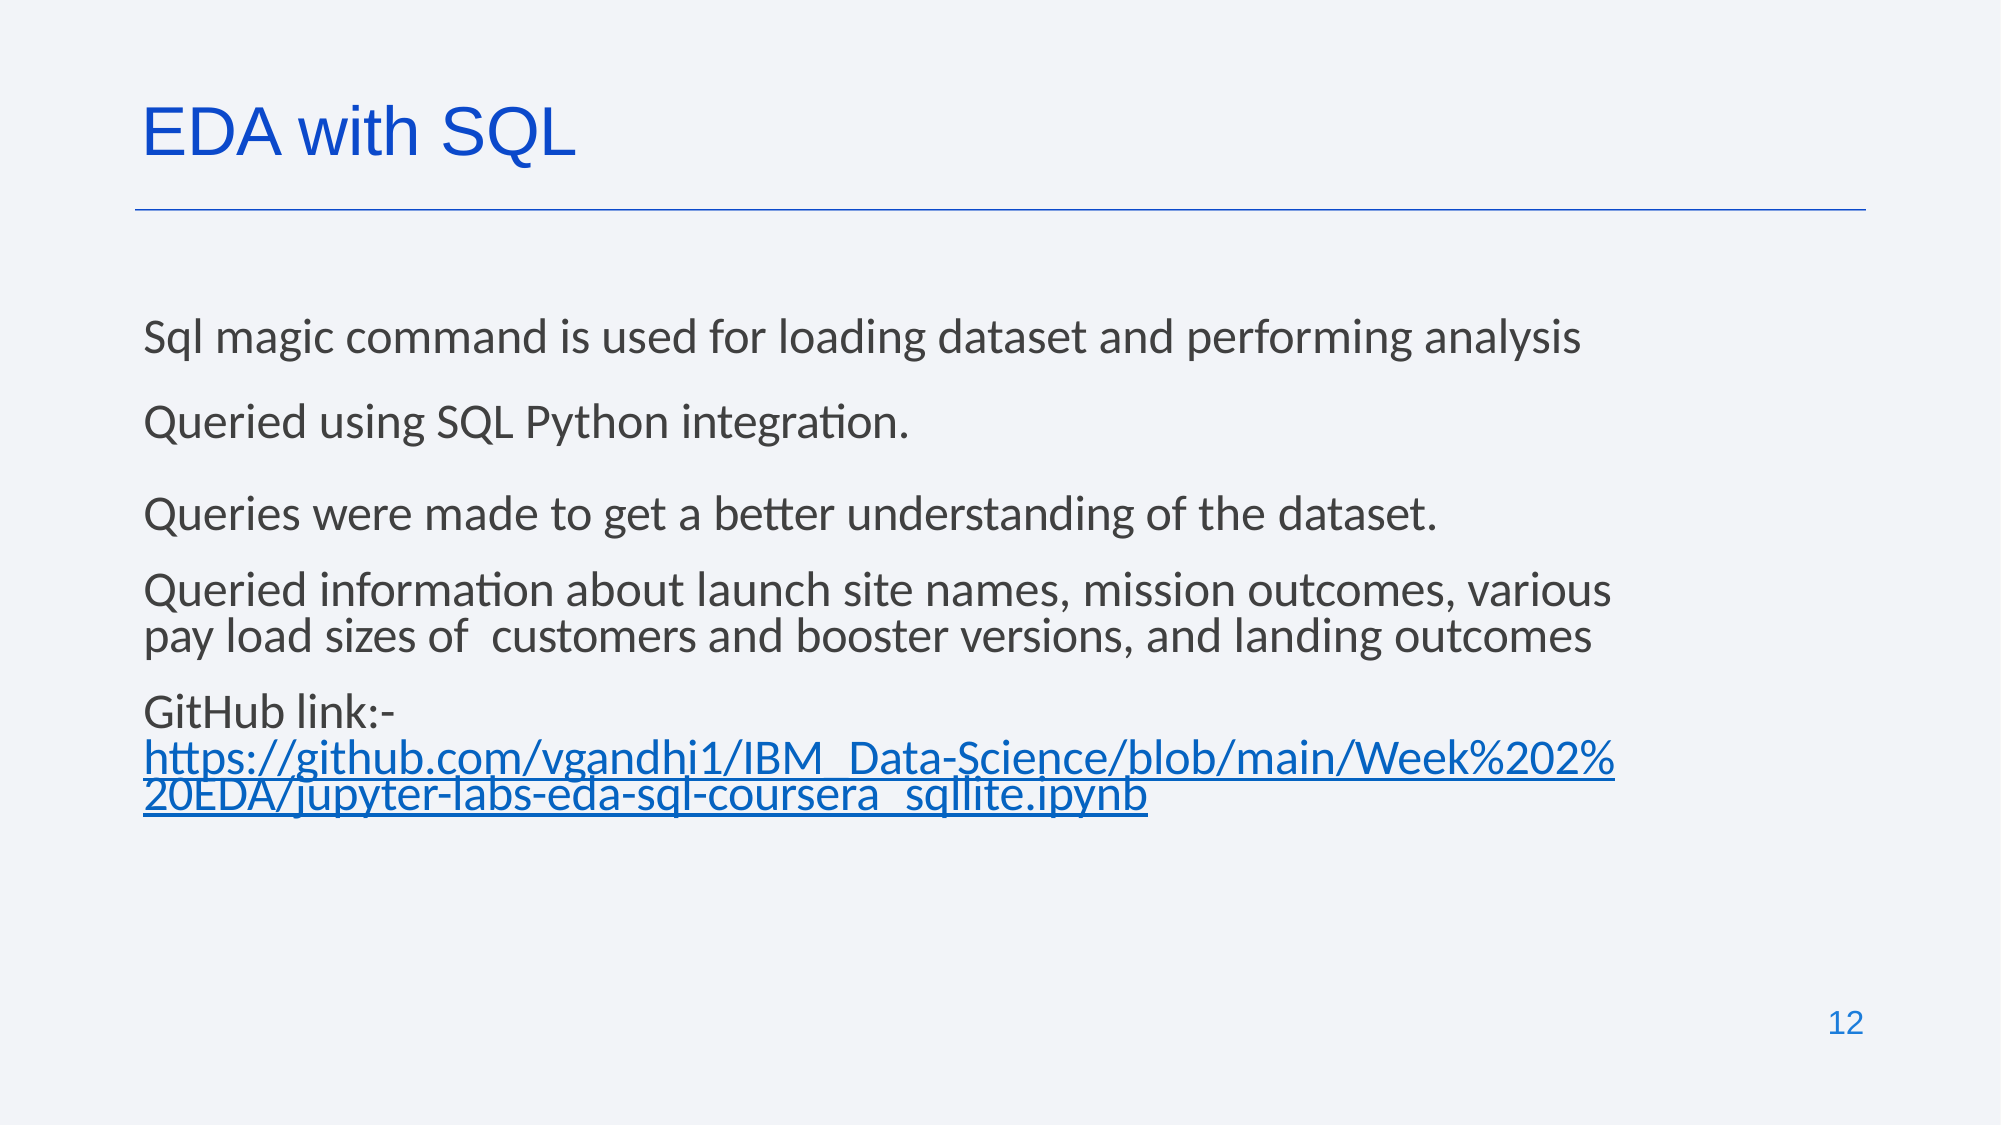

EDA with SQL
Sql magic command is used for loading dataset and performing analysis
Queried using SQL Python integration.
Queries were made to get a better understanding of the dataset.
Queried information about launch site names, mission outcomes, various pay load sizes of  customers and booster versions, and landing outcomes
GitHub link:- https://github.com/vgandhi1/IBM_Data-Science/blob/main/Week%202%20EDA/jupyter-labs-eda-sql-coursera_sqllite.ipynb

12